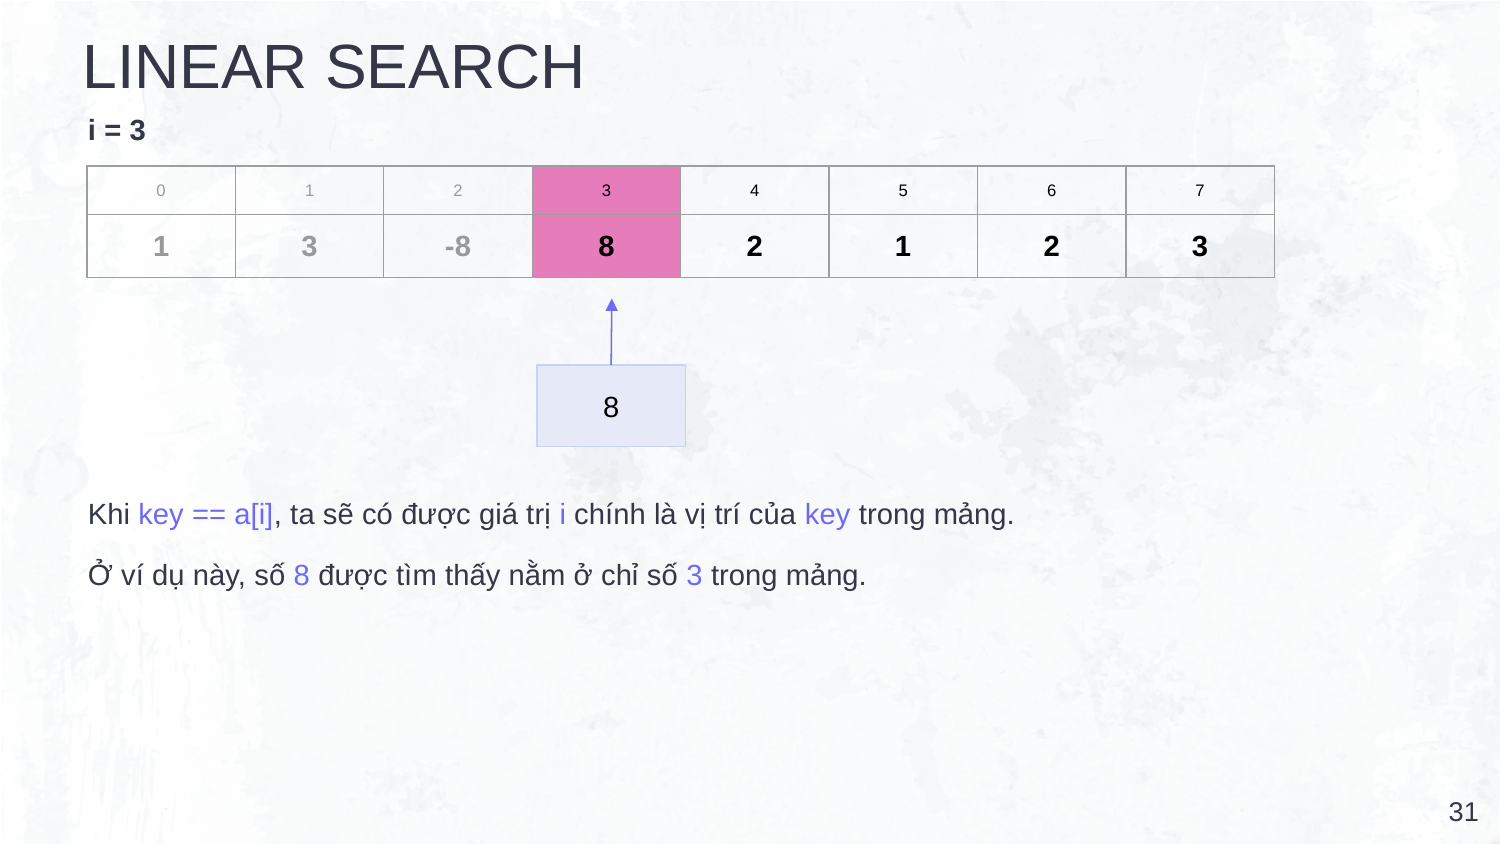

# LINEAR SEARCH
i = 3
| 0 | 1 | 2 | 3 | 4 | 5 | 6 | 7 |
| --- | --- | --- | --- | --- | --- | --- | --- |
| 1 | 3 | -8 | 8 | 2 | 1 | 2 | 3 |
8
Khi key == a[i], ta sẽ có được giá trị i chính là vị trí của key trong mảng.
Ở ví dụ này, số 8 được tìm thấy nằm ở chỉ số 3 trong mảng.
31